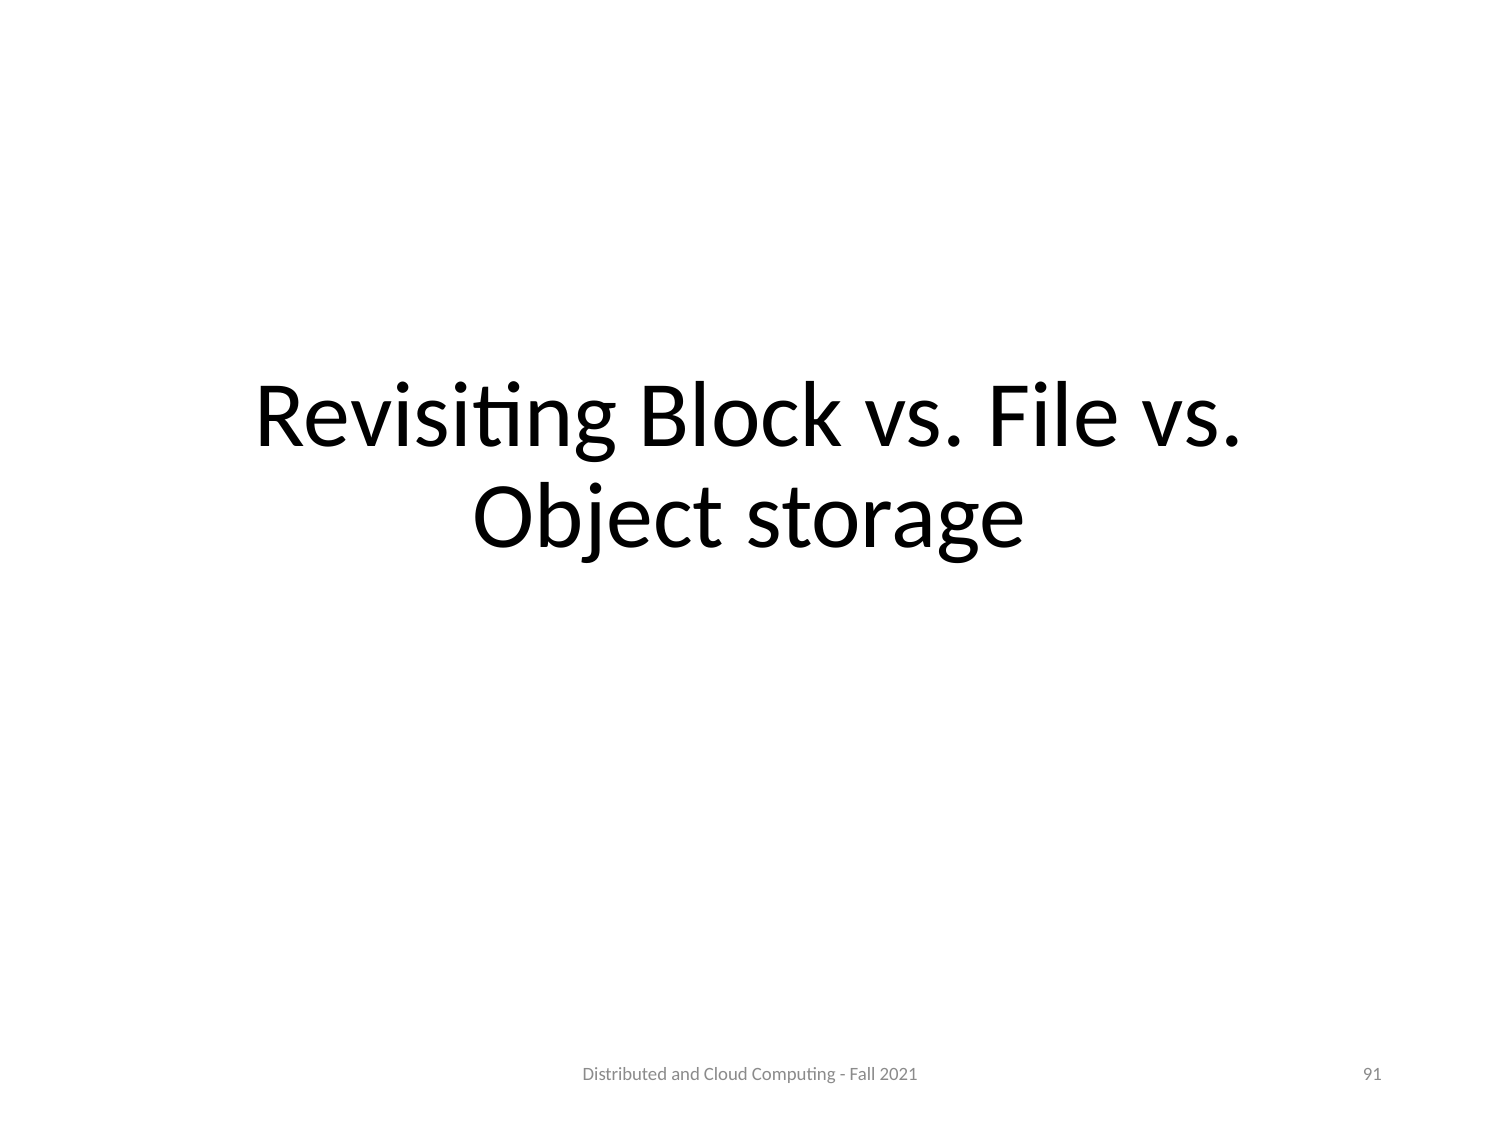

# Revisiting Block vs. File vs. Object storage
Distributed and Cloud Computing - Fall 2021
91